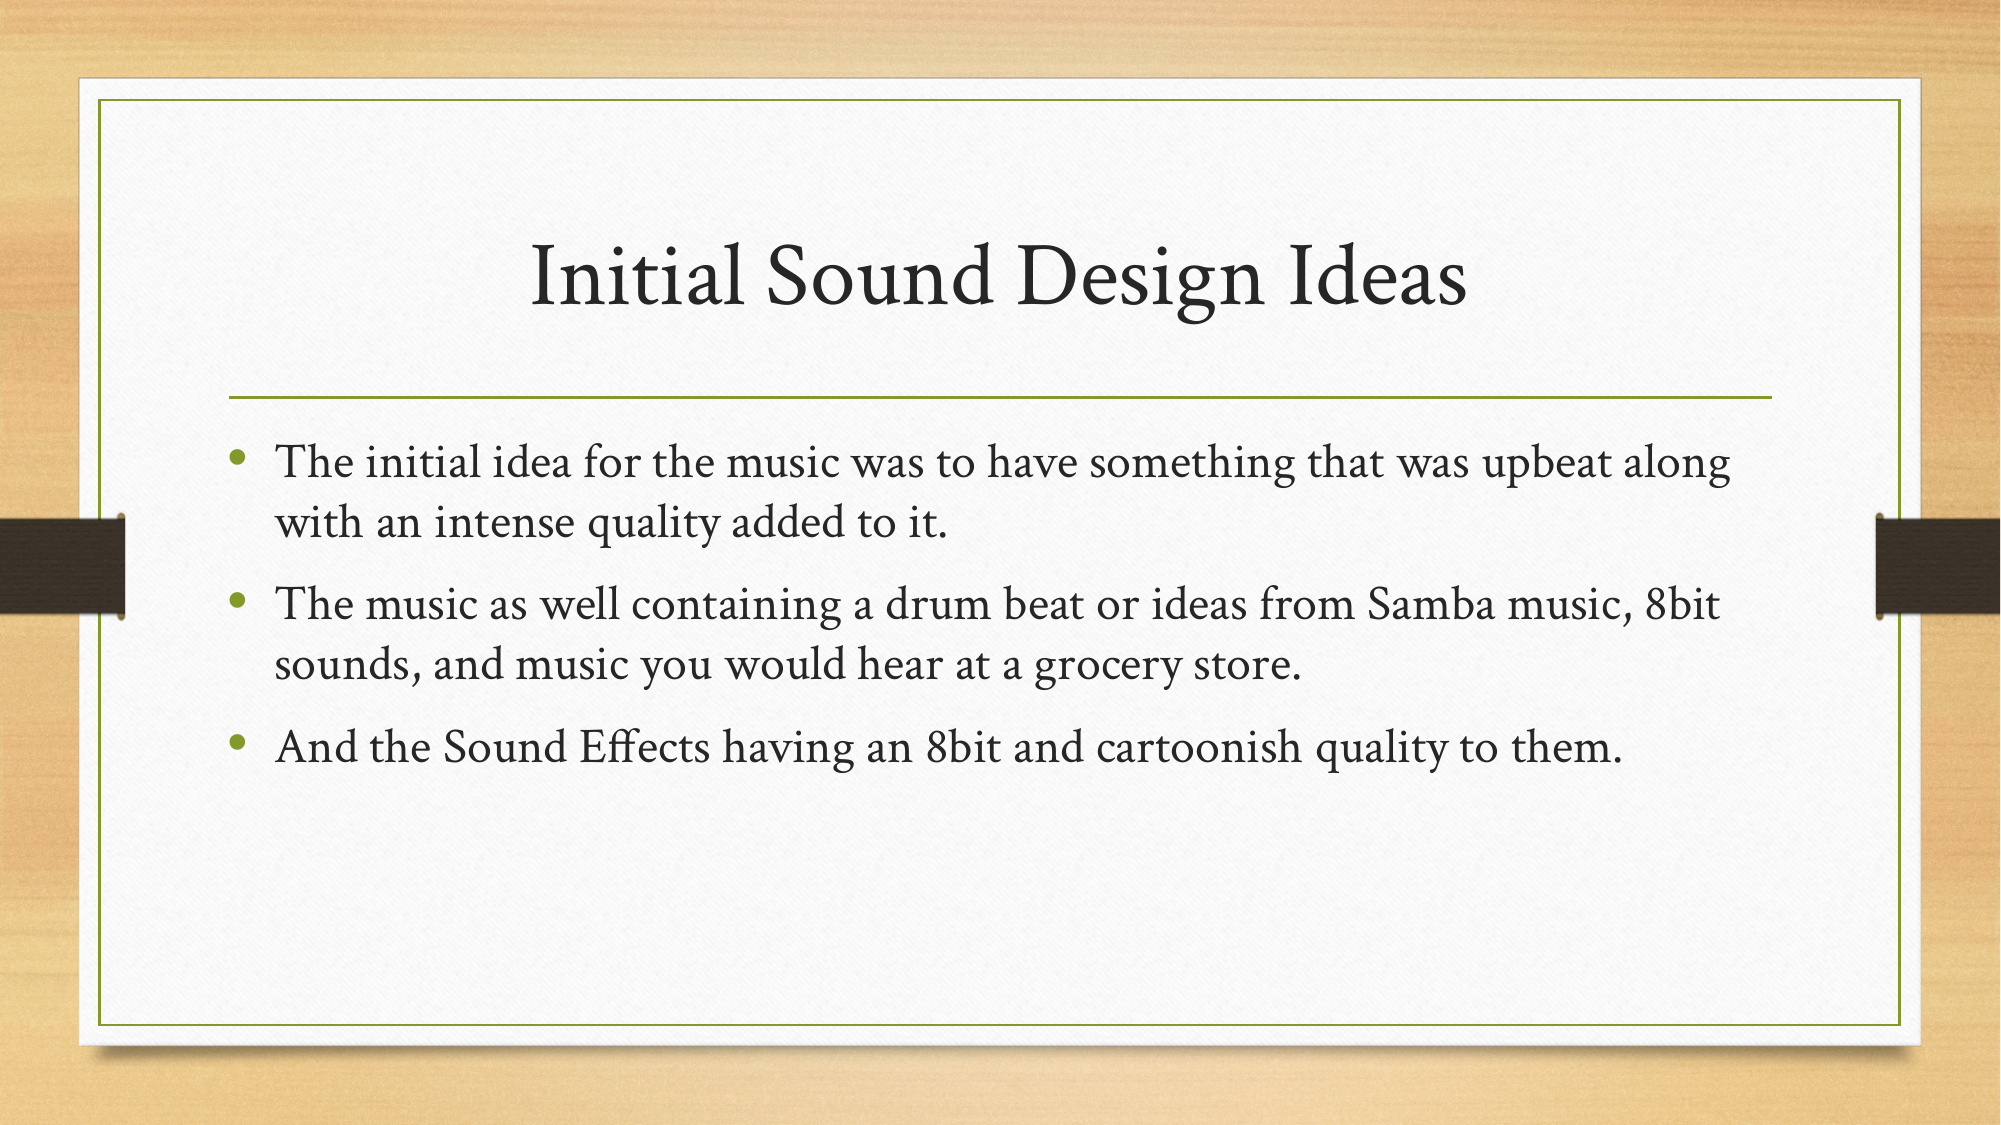

# Initial Sound Design Ideas
The initial idea for the music was to have something that was upbeat along with an intense quality added to it.
The music as well containing a drum beat or ideas from Samba music, 8bit sounds, and music you would hear at a grocery store.
And the Sound Effects having an 8bit and cartoonish quality to them.